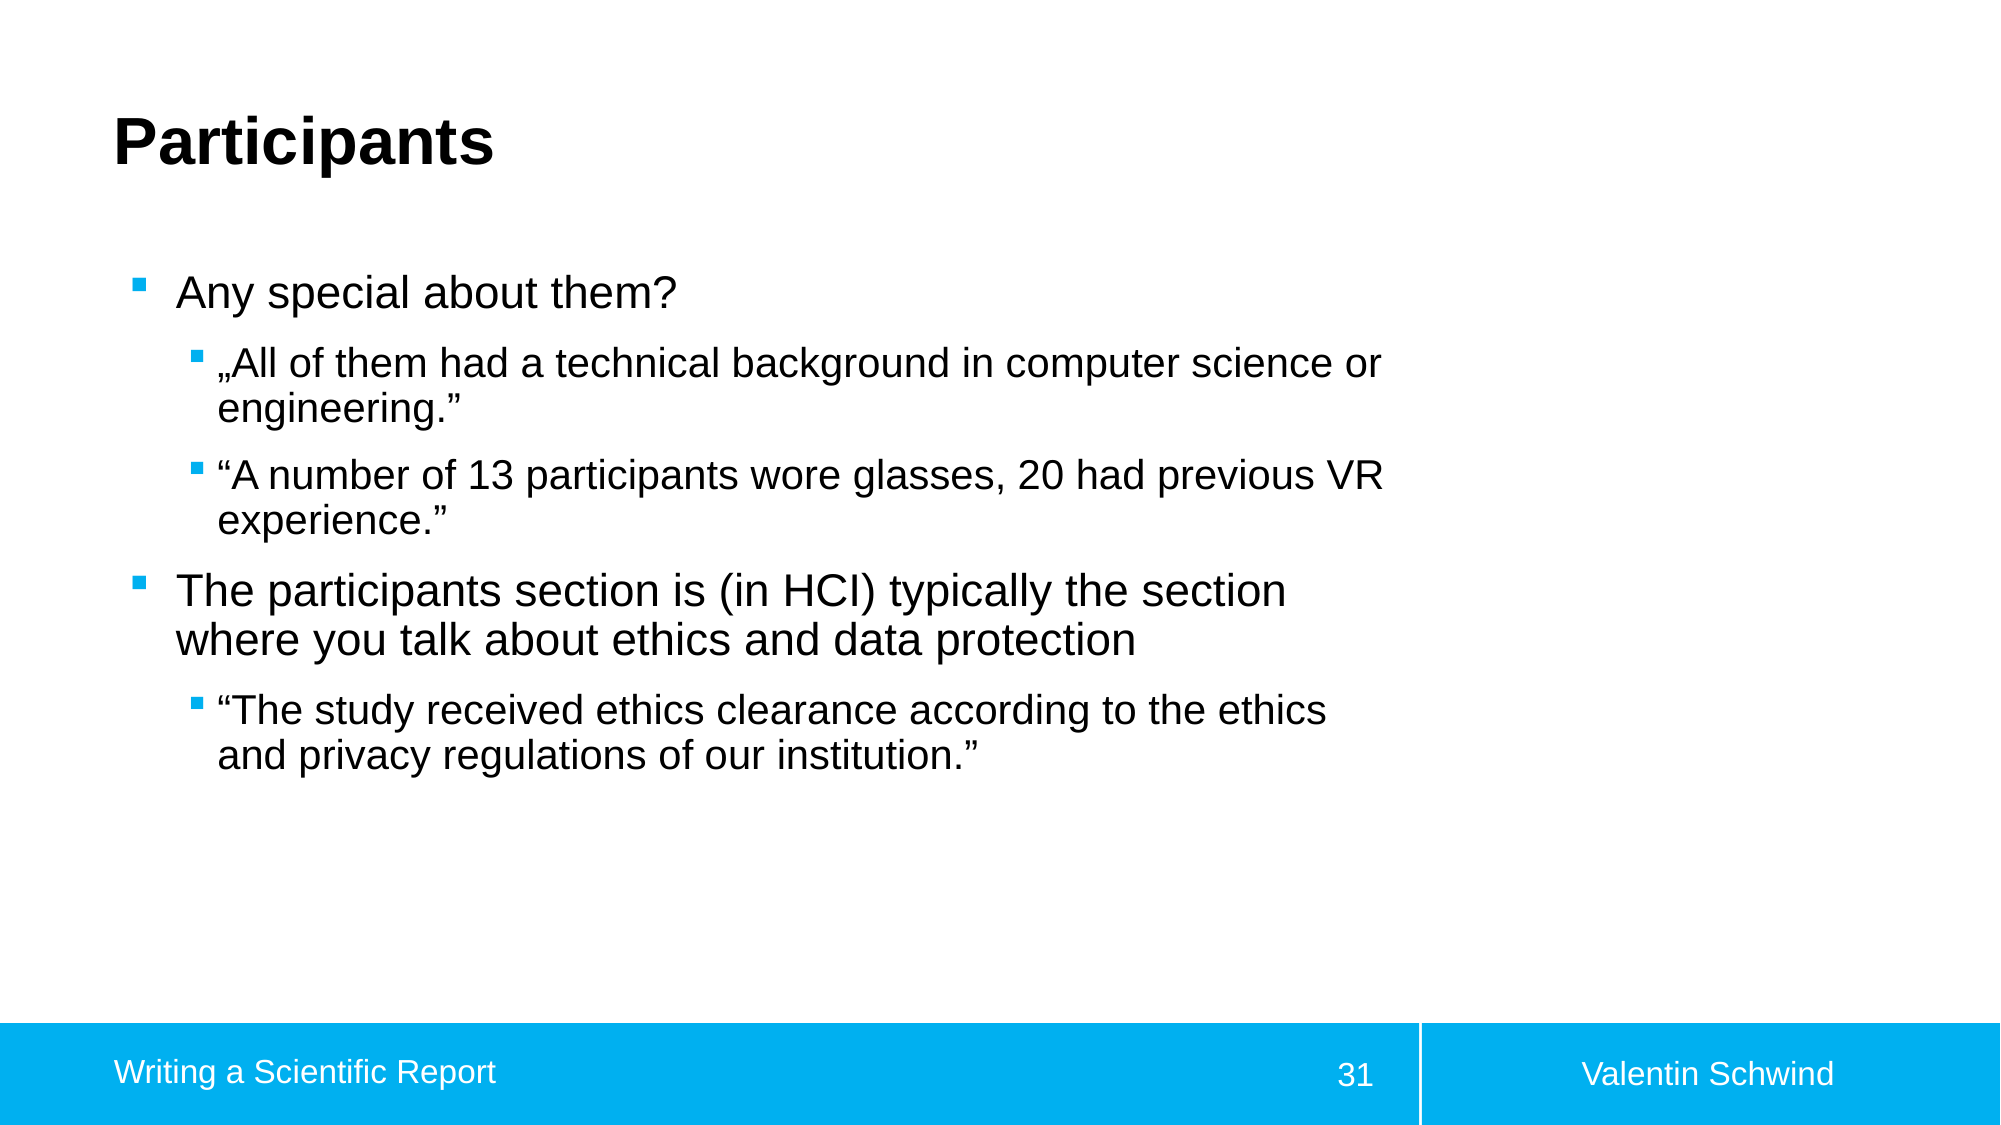

# Participants

Any special about them?
„All of them had a technical background in computer science or engineering.”
“A number of 13 participants wore glasses, 20 had previous VR experience.”
The participants section is (in HCI) typically the section where you talk about ethics and data protection
“The study received ethics clearance according to the ethics and privacy regulations of our institution.”

Valentin Schwind
Writing a Scientific Report
31